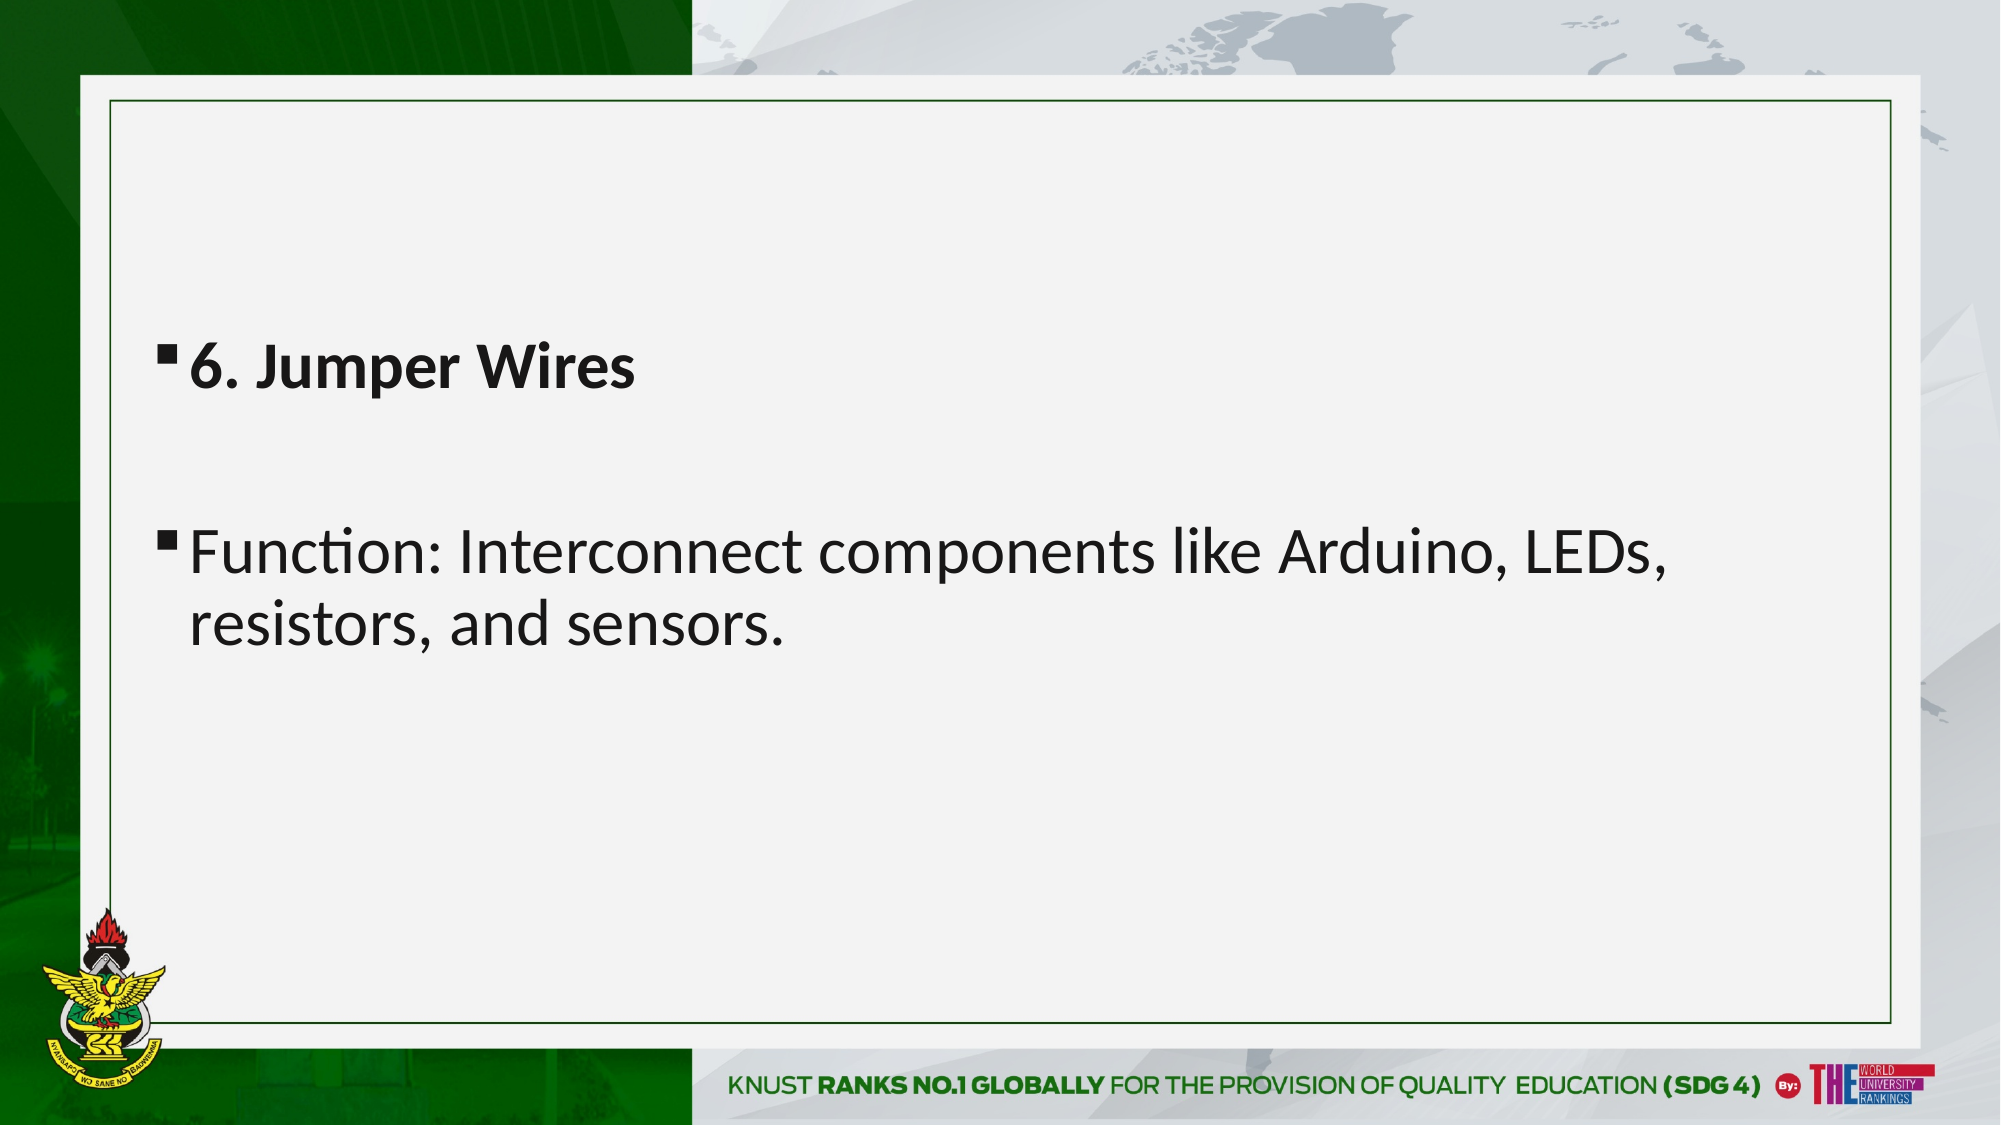

6. Jumper Wires

Function: Interconnect components like Arduino, LEDs, resistors, and sensors.